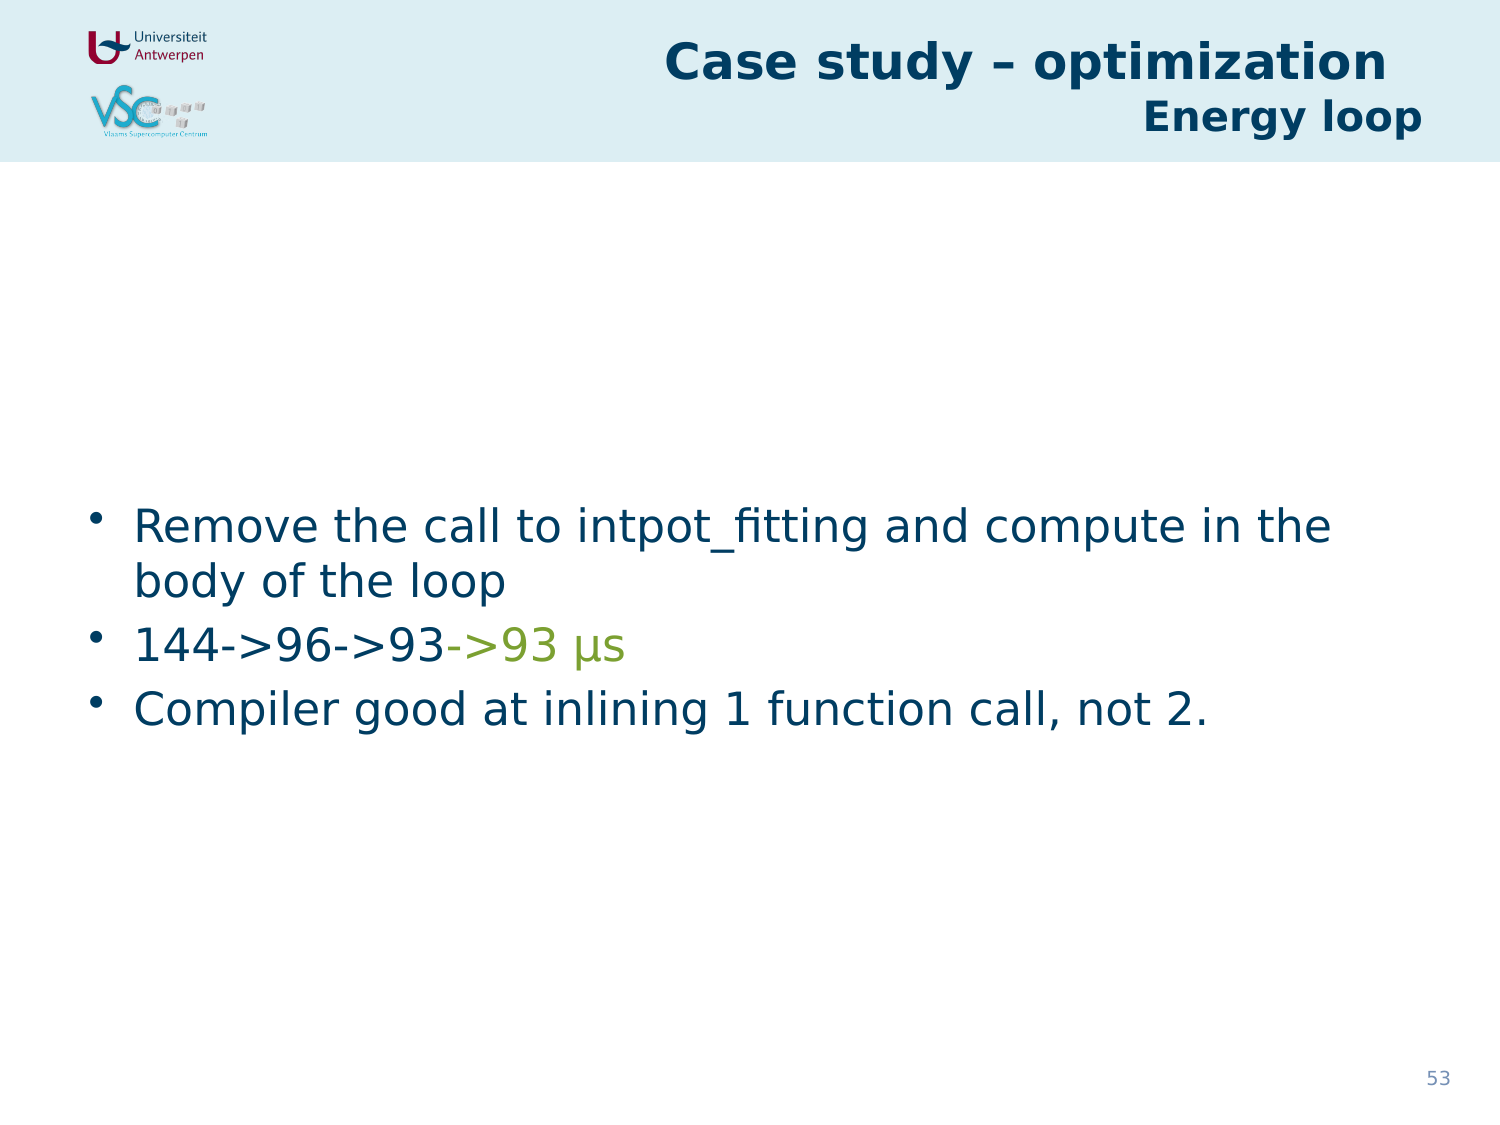

# Case study – optimization Energy loop
Remove the call to intpot_fitting and compute in the body of the loop
144->96->93->93 µs
Compiler good at inlining 1 function call, not 2.